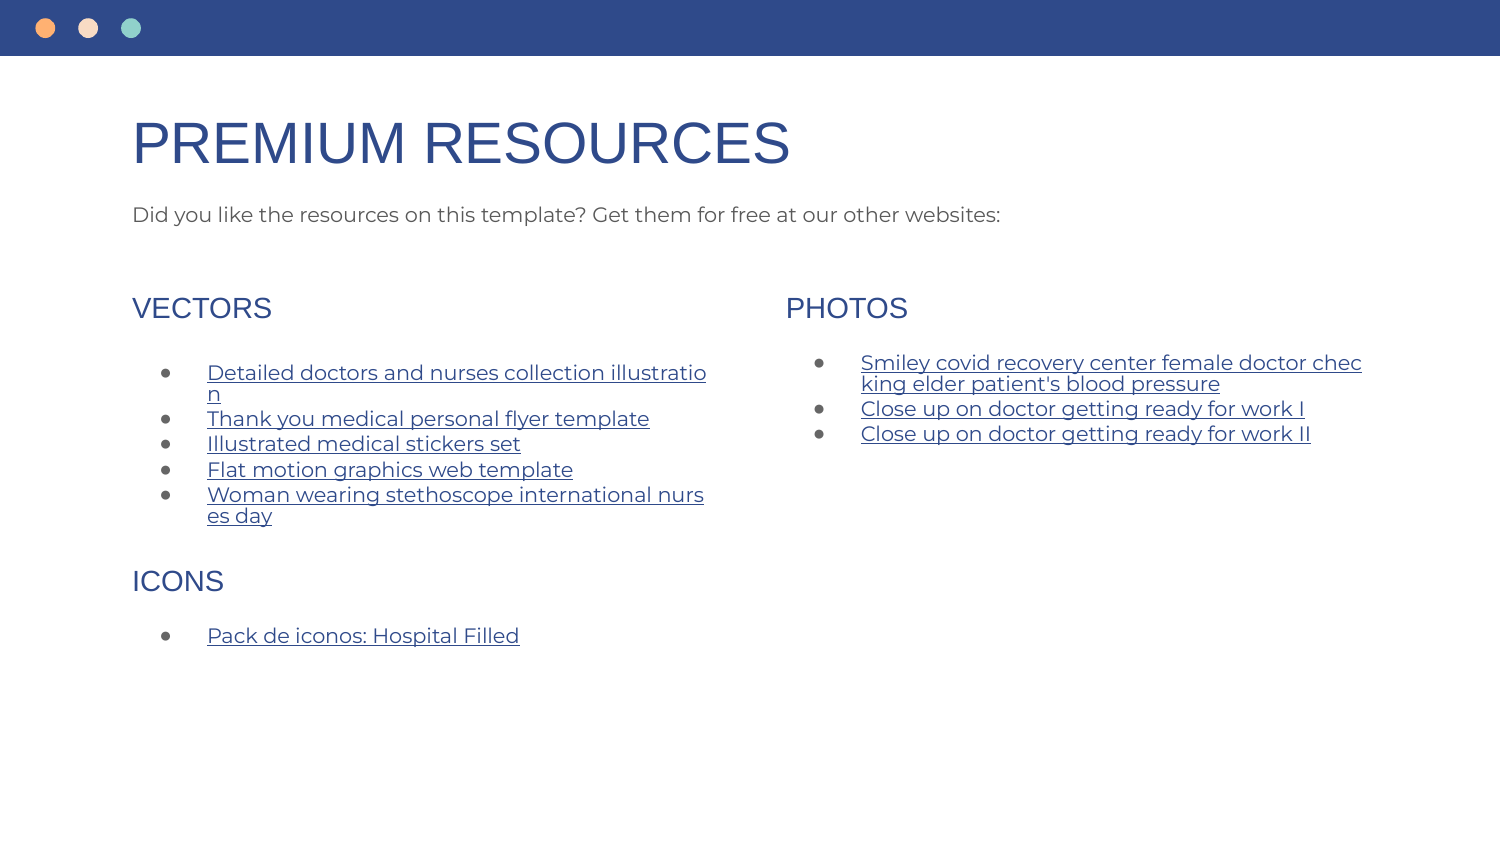

# PREMIUM RESOURCES
Did you like the resources on this template? Get them for free at our other websites:
VECTORS

Detailed doctors and nurses collection illustration
Thank you medical personal flyer template
Illustrated medical stickers set
Flat motion graphics web template
Woman wearing stethoscope international nurses day

ICONS

Pack de iconos: Hospital Filled
PHOTOS

Smiley covid recovery center female doctor checking elder patient's blood pressure
Close up on doctor getting ready for work I
Close up on doctor getting ready for work II